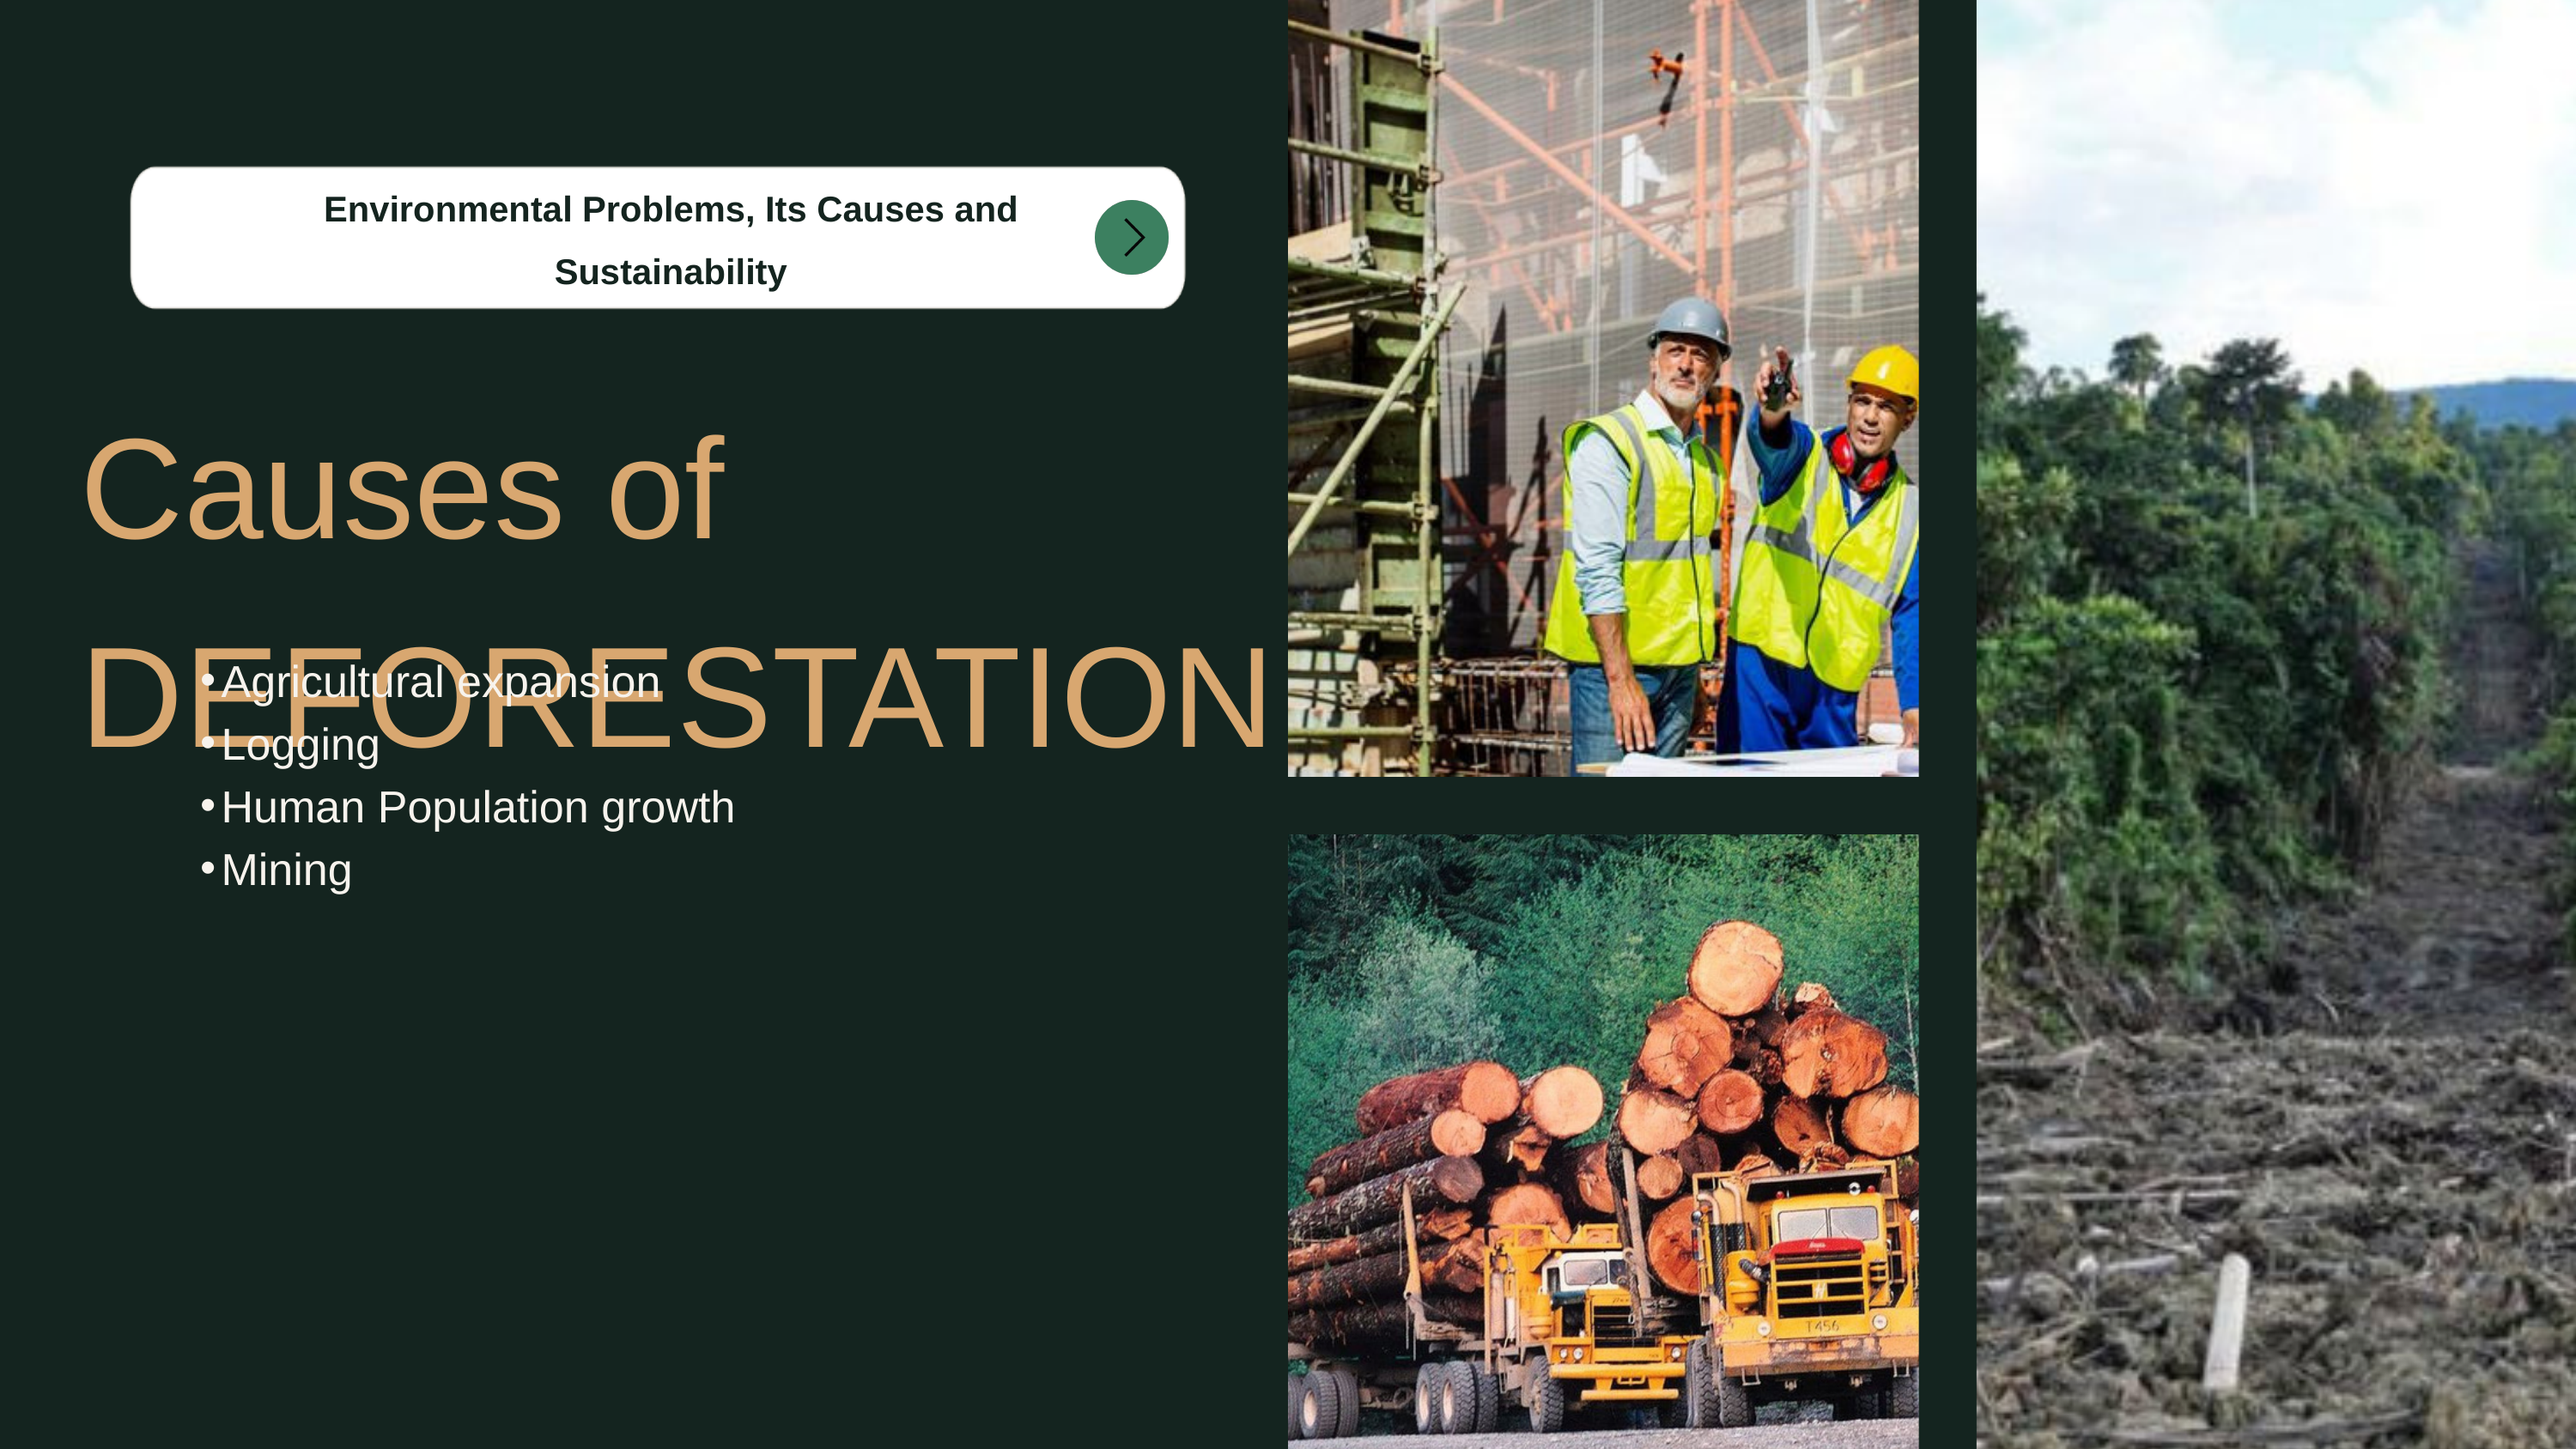

Environmental Problems, Its Causes and Sustainability

Causes of DEFORESTATION

Agricultural expansion
Logging
Human Population growth
Mining